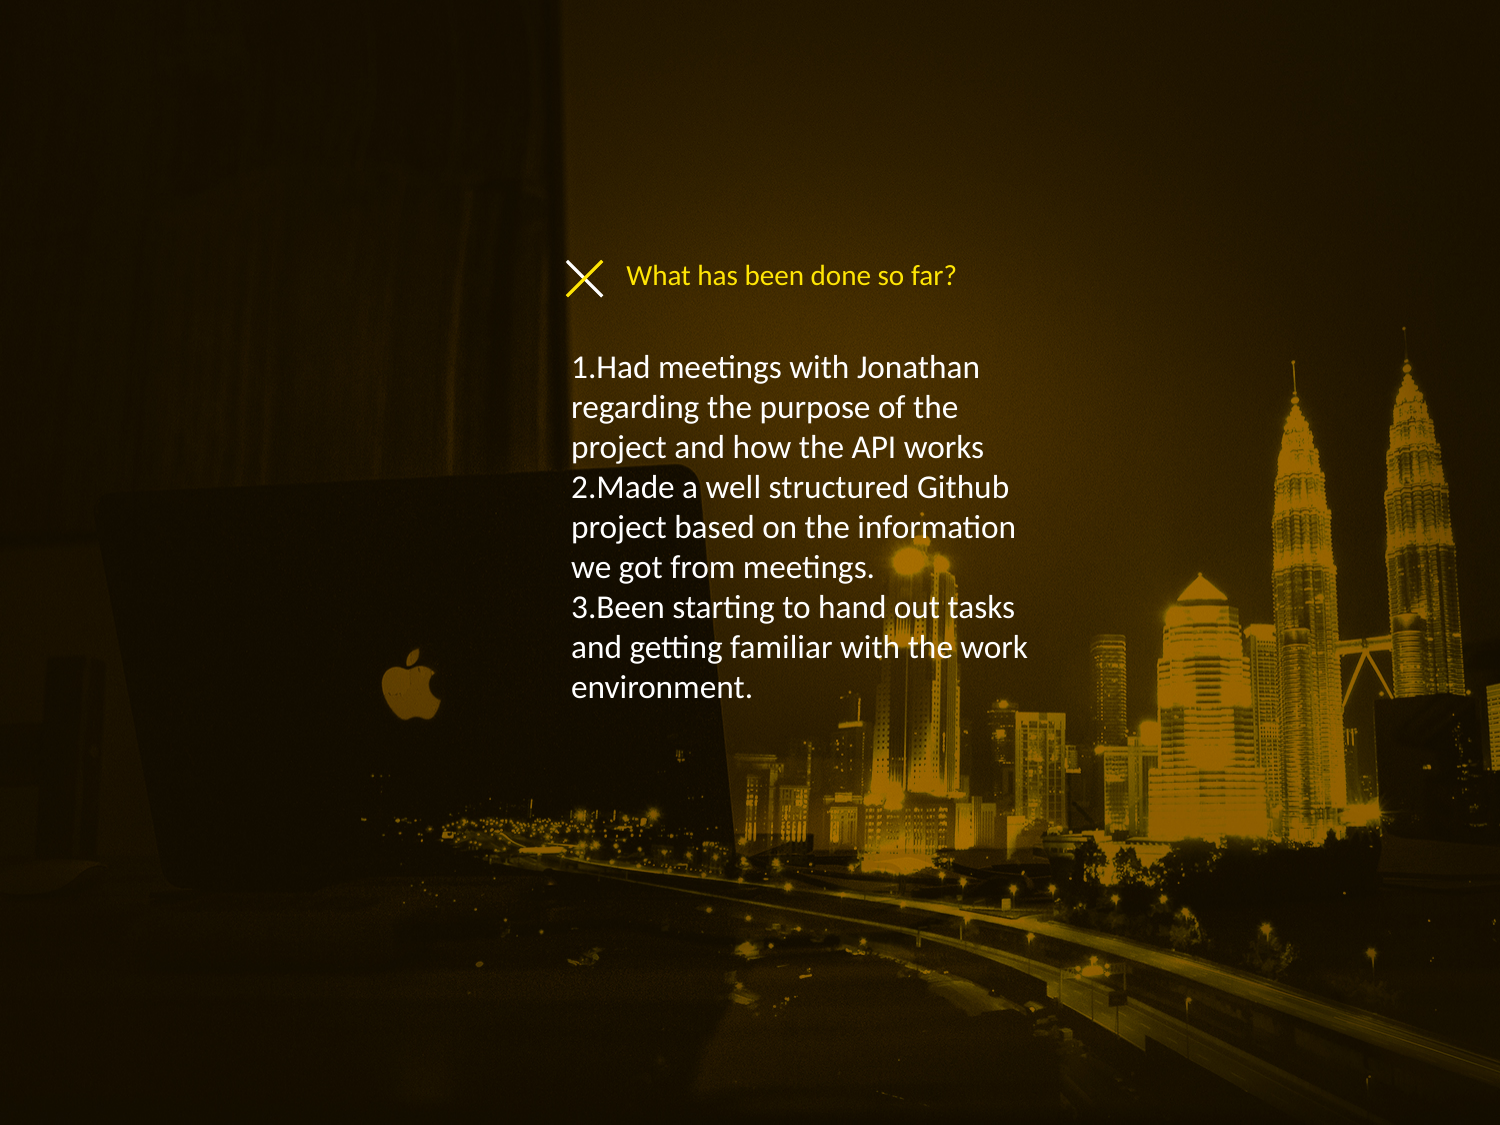

What has been done so far?
Had meetings with Jonathan regarding the purpose of the project and how the API works
Made a well structured Github project based on the information we got from meetings.
Been starting to hand out tasks and getting familiar with the work environment.